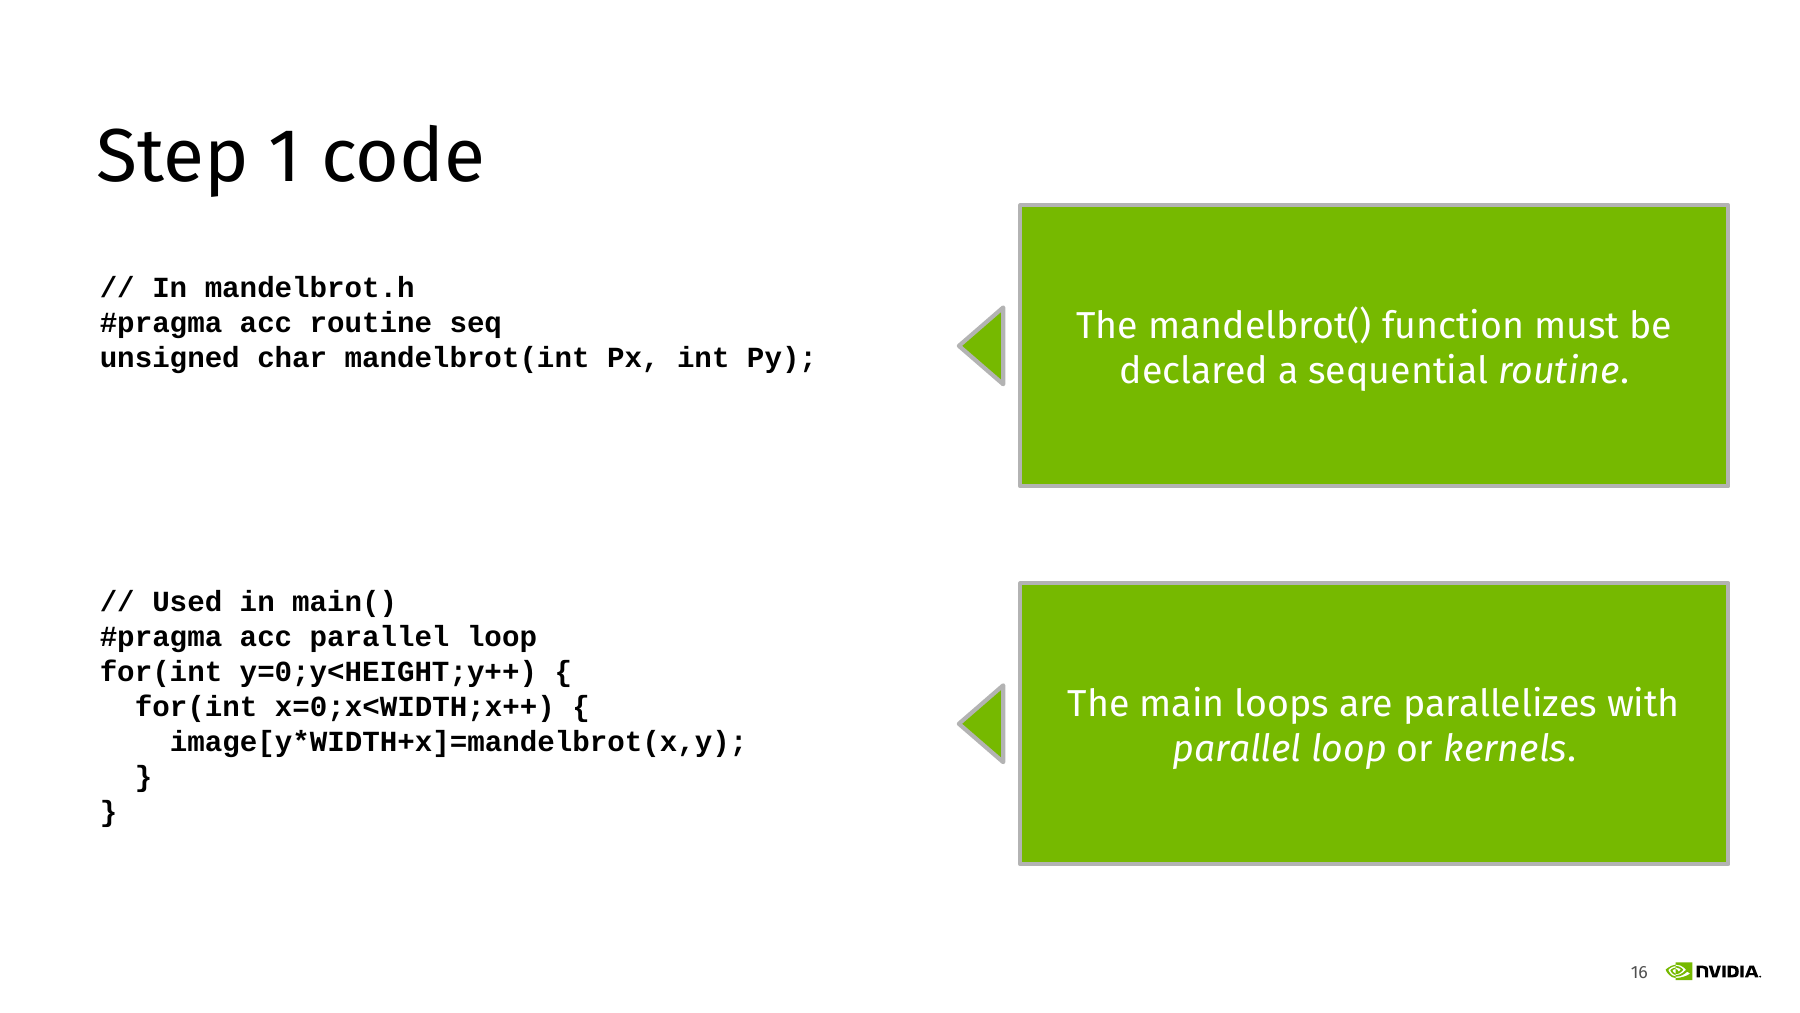

# Step 1 code
The mandelbrot() function must be declared a sequential routine.

// In mandelbrot.h
#pragma acc routine seq
unsigned char mandelbrot(int Px, int Py);

// Used in main()
#pragma acc parallel loop
for(int y=0;y<HEIGHT;y++) {
  for(int x=0;x<WIDTH;x++) {
    image[y*WIDTH+x]=mandelbrot(x,y);
  }
}

The main loops are parallelizes with parallel loop or kernels.